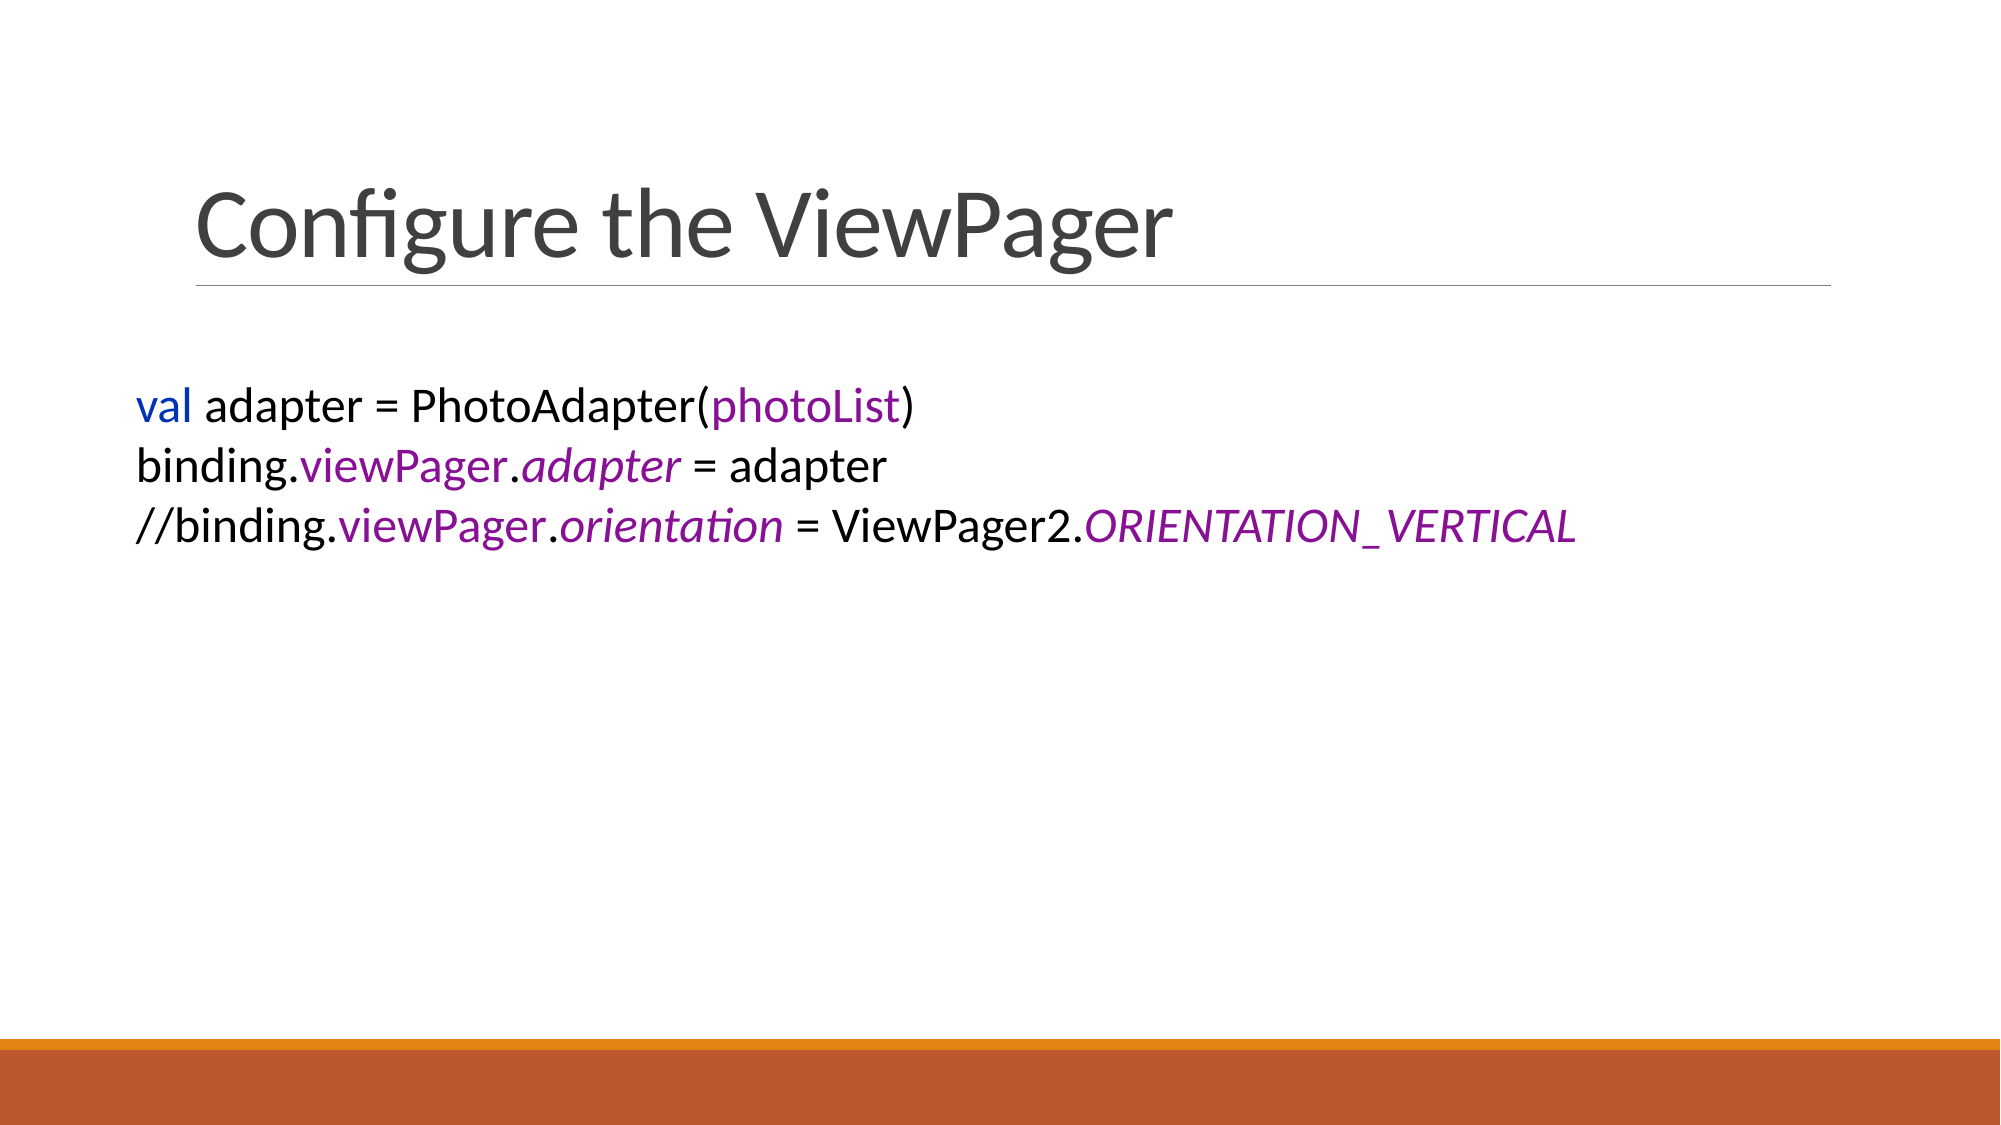

# Configure the ViewPager
val adapter = PhotoAdapter(photoList)
binding.viewPager.adapter = adapter
//binding.viewPager.orientation = ViewPager2.ORIENTATION_VERTICAL